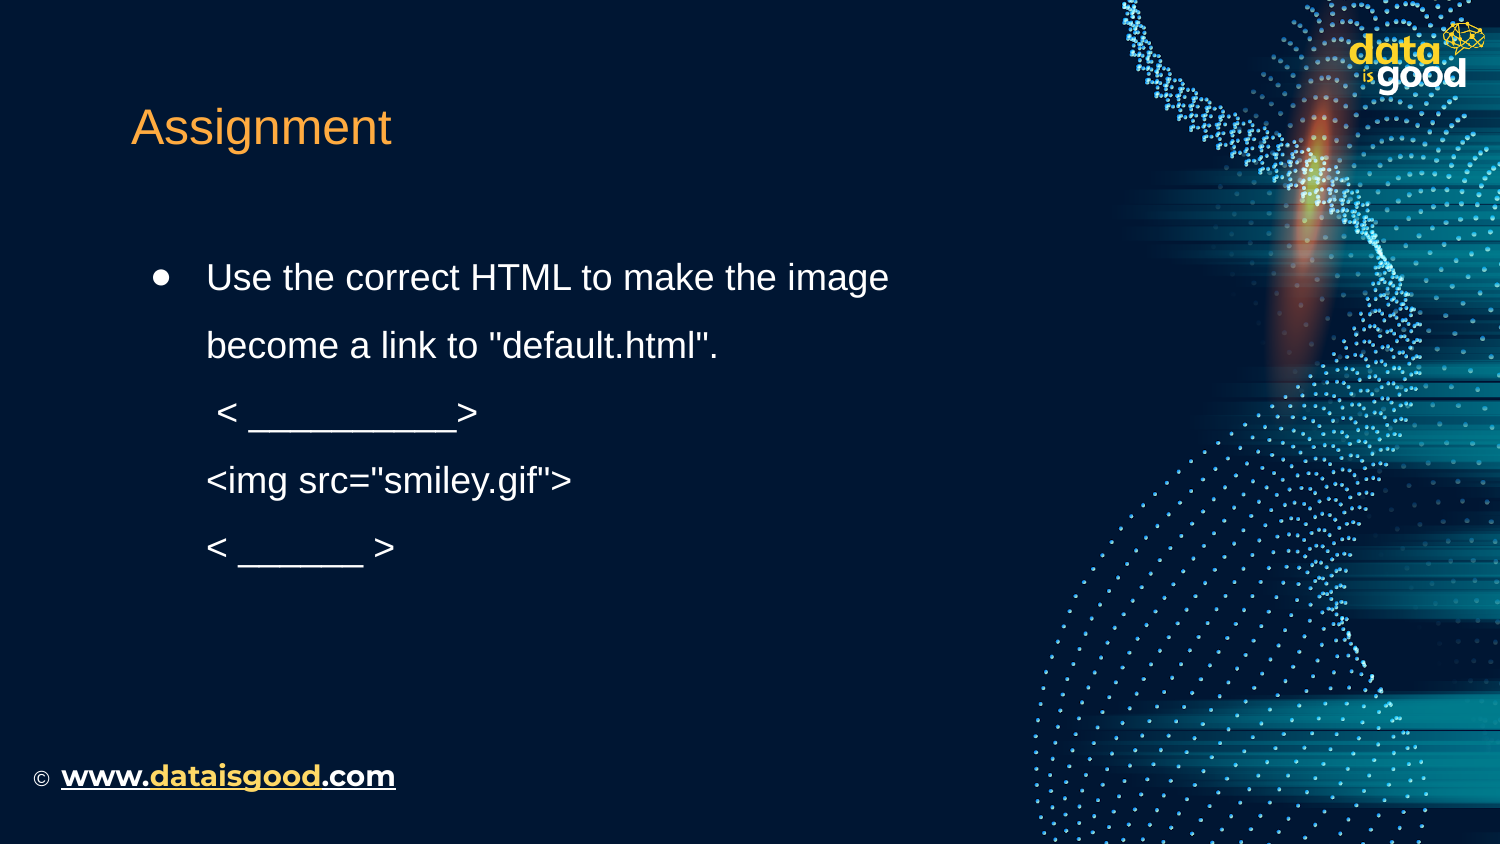

# Assignment
Use the correct HTML to make the image become a link to "default.html".
 < __________>
<img src="smiley.gif">
< ______ >